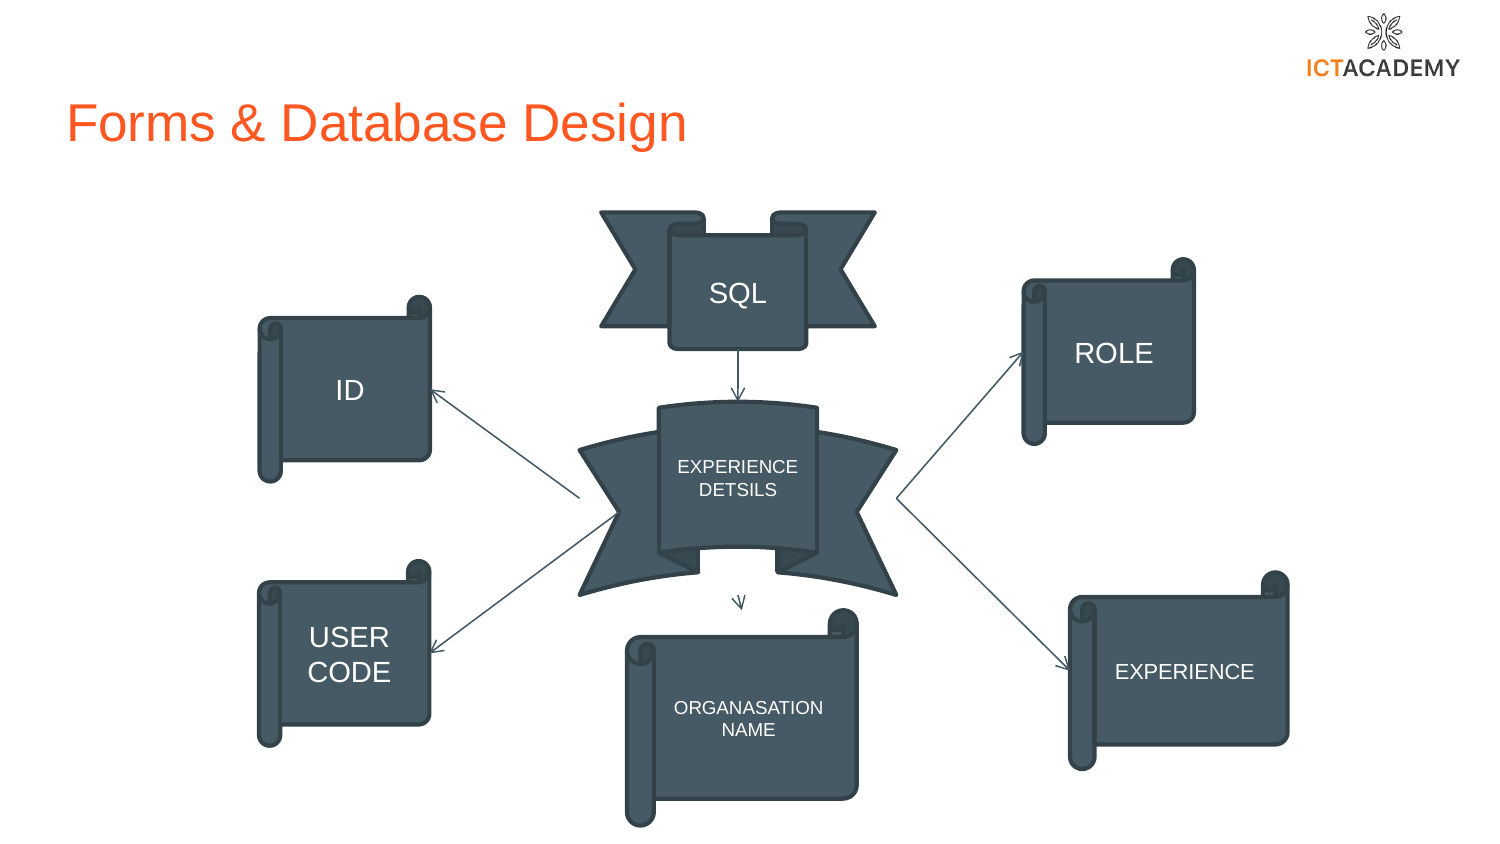

# Forms & Database Design

SQL
ROLE
ID
EXPERIENCE DETSILS
USER CODE
EXPERIENCE
ORGANASATION NAME